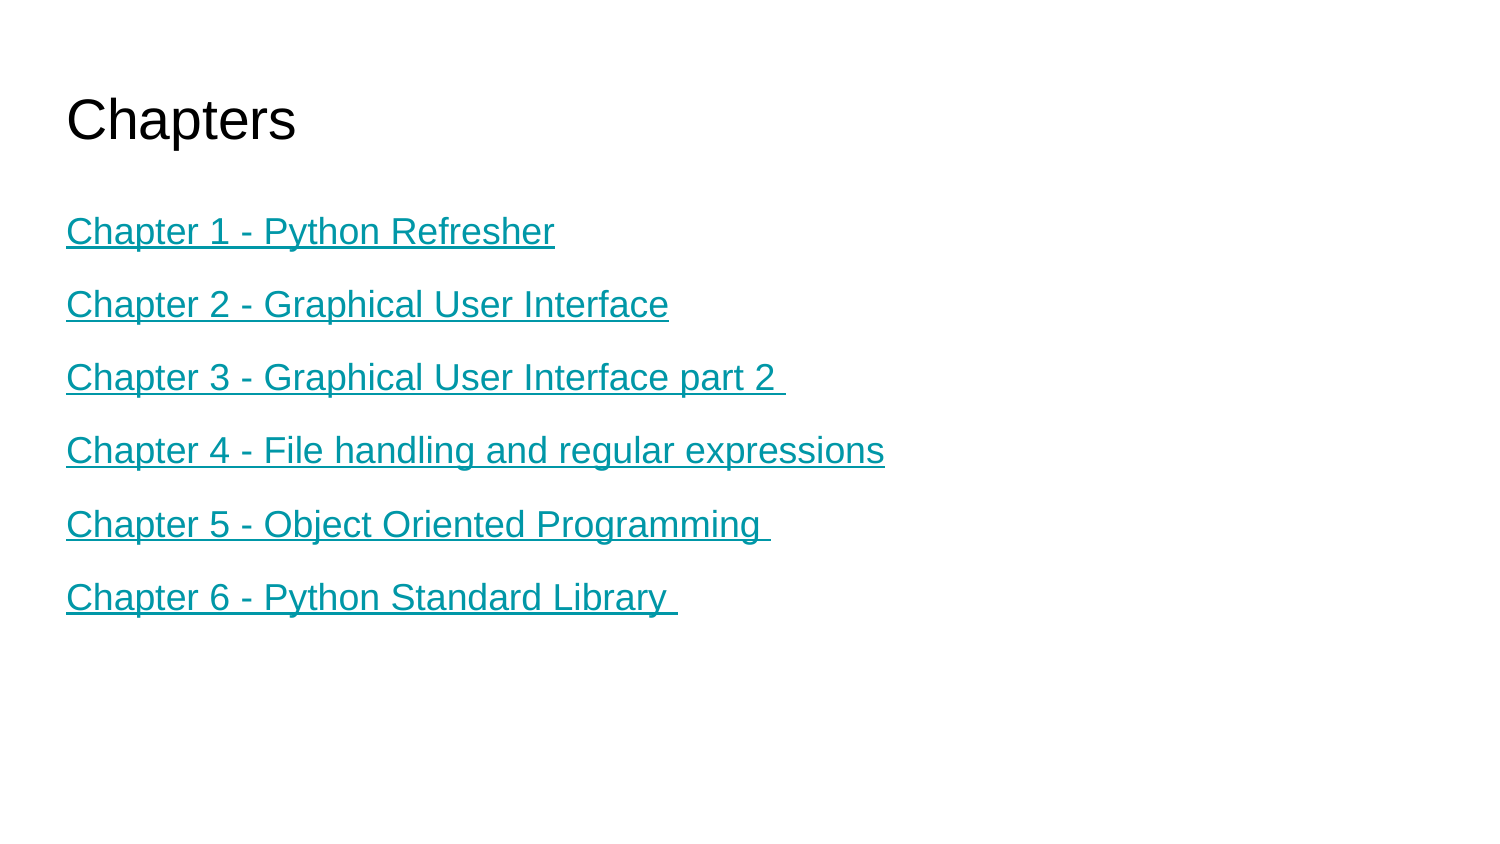

# Chapters
Chapter 1 - Python Refresher
Chapter 2 - Graphical User Interface
Chapter 3 - Graphical User Interface part 2
Chapter 4 - File handling and regular expressions
Chapter 5 - Object Oriented Programming
Chapter 6 - Python Standard Library